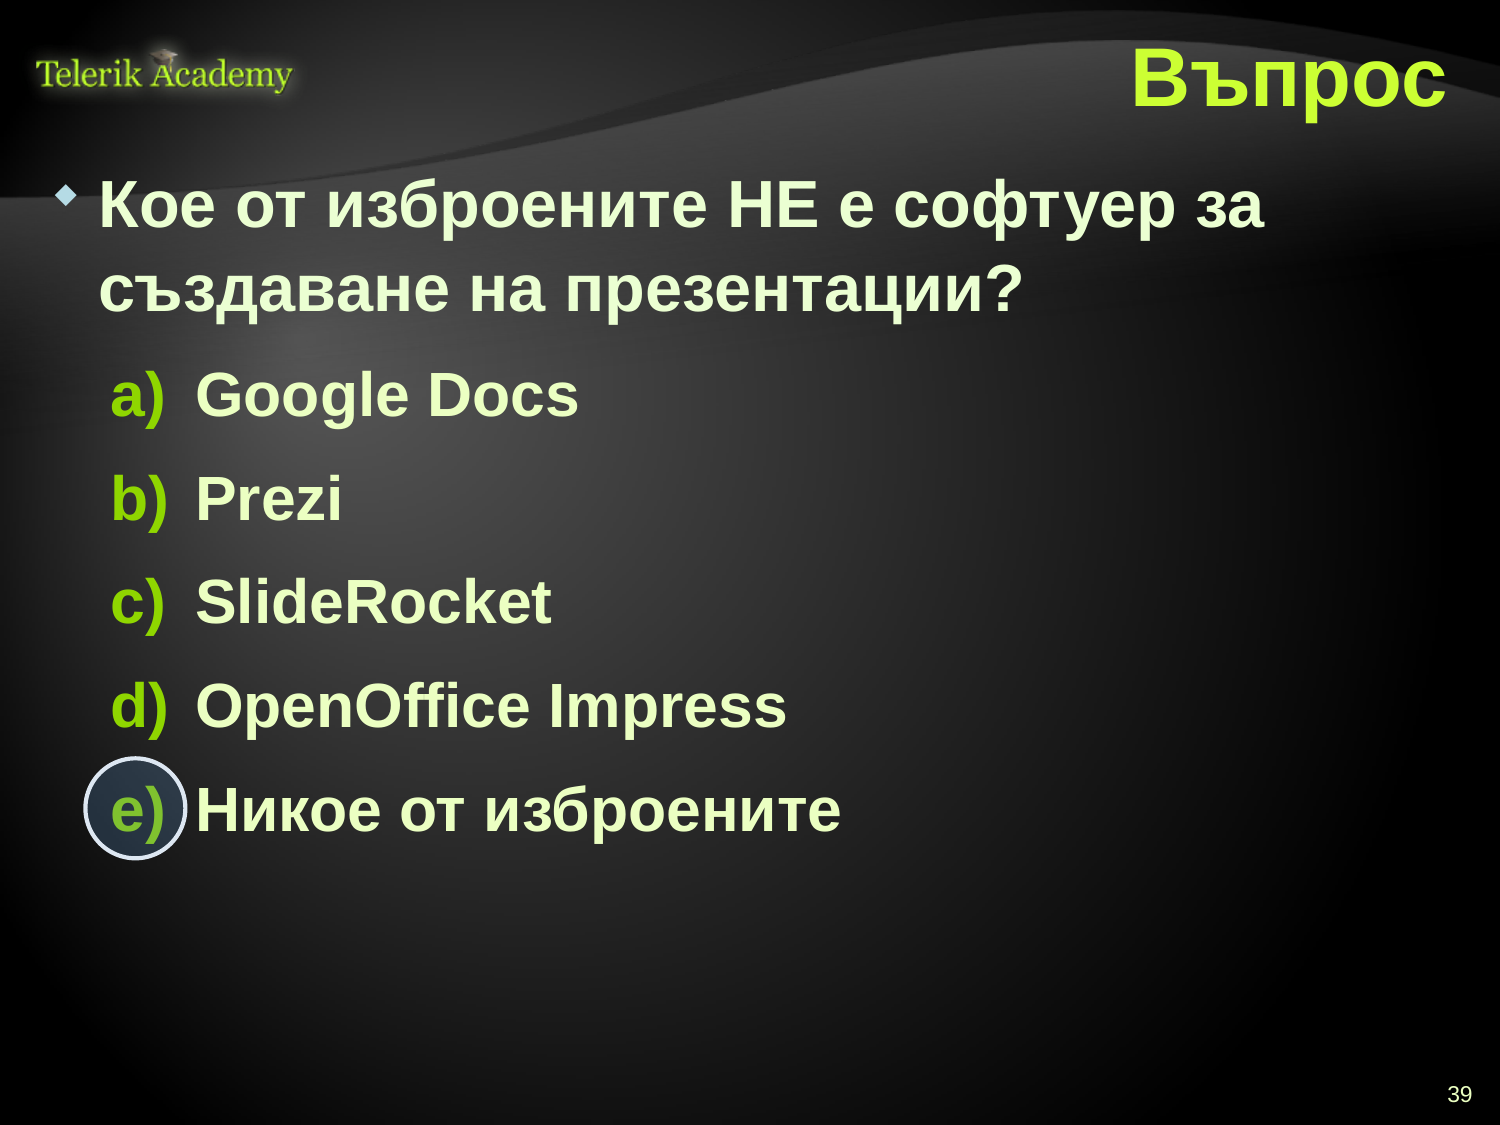

# Въпрос
Кое от изброените НЕ е софтуер за създаване на презентации?
Google Docs
Prezi
SlideRocket
OpenOffice Impress
Никое от изброените

39